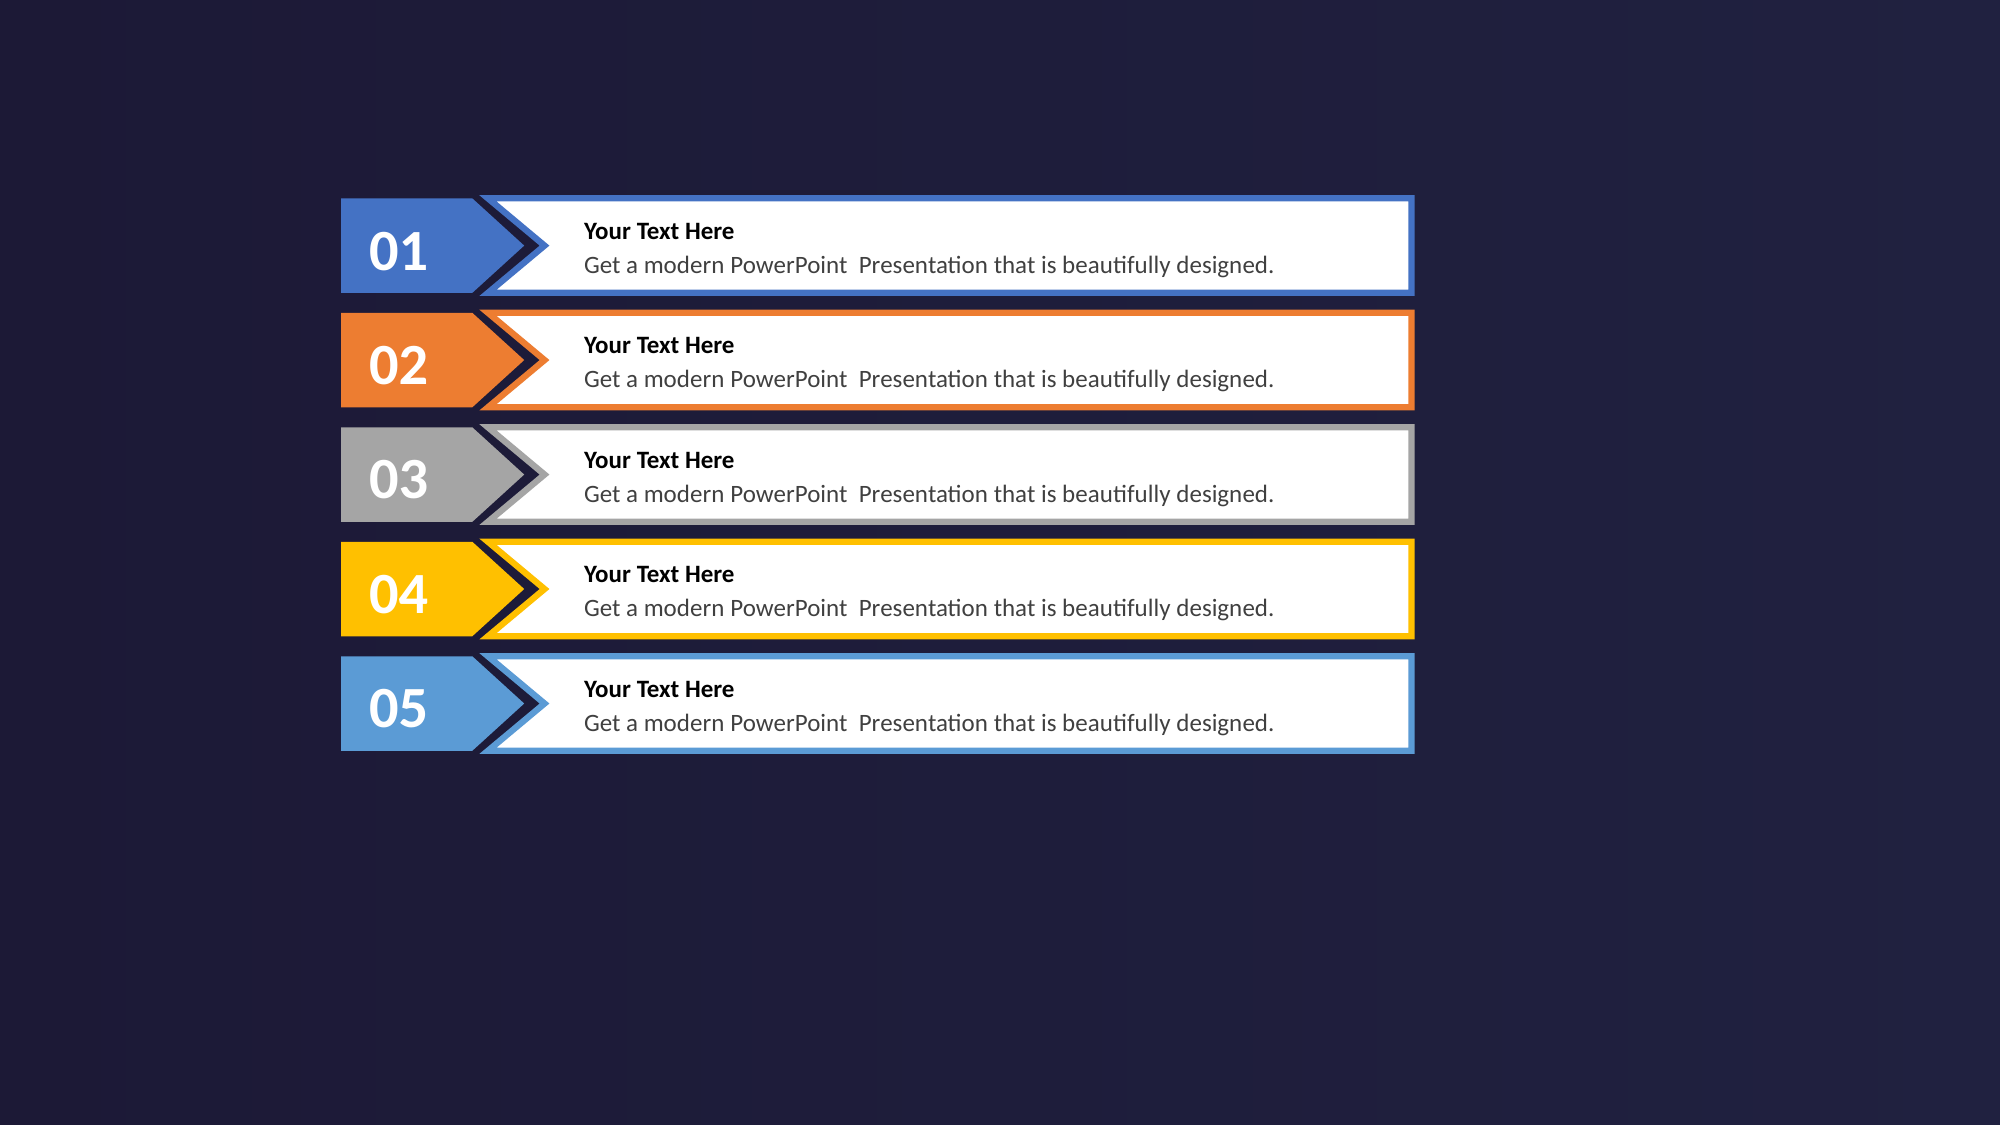

Your Text Here
Get a modern PowerPoint  Presentation that is beautifully designed.
01

Your Text Here
Get a modern PowerPoint  Presentation that is beautifully designed.
02

Your Text Here
Get a modern PowerPoint  Presentation that is beautifully designed.
03

Your Text Here
Get a modern PowerPoint  Presentation that is beautifully designed.
04

Your Text Here
Get a modern PowerPoint  Presentation that is beautifully designed.
05
Confidential sonata software Ltd